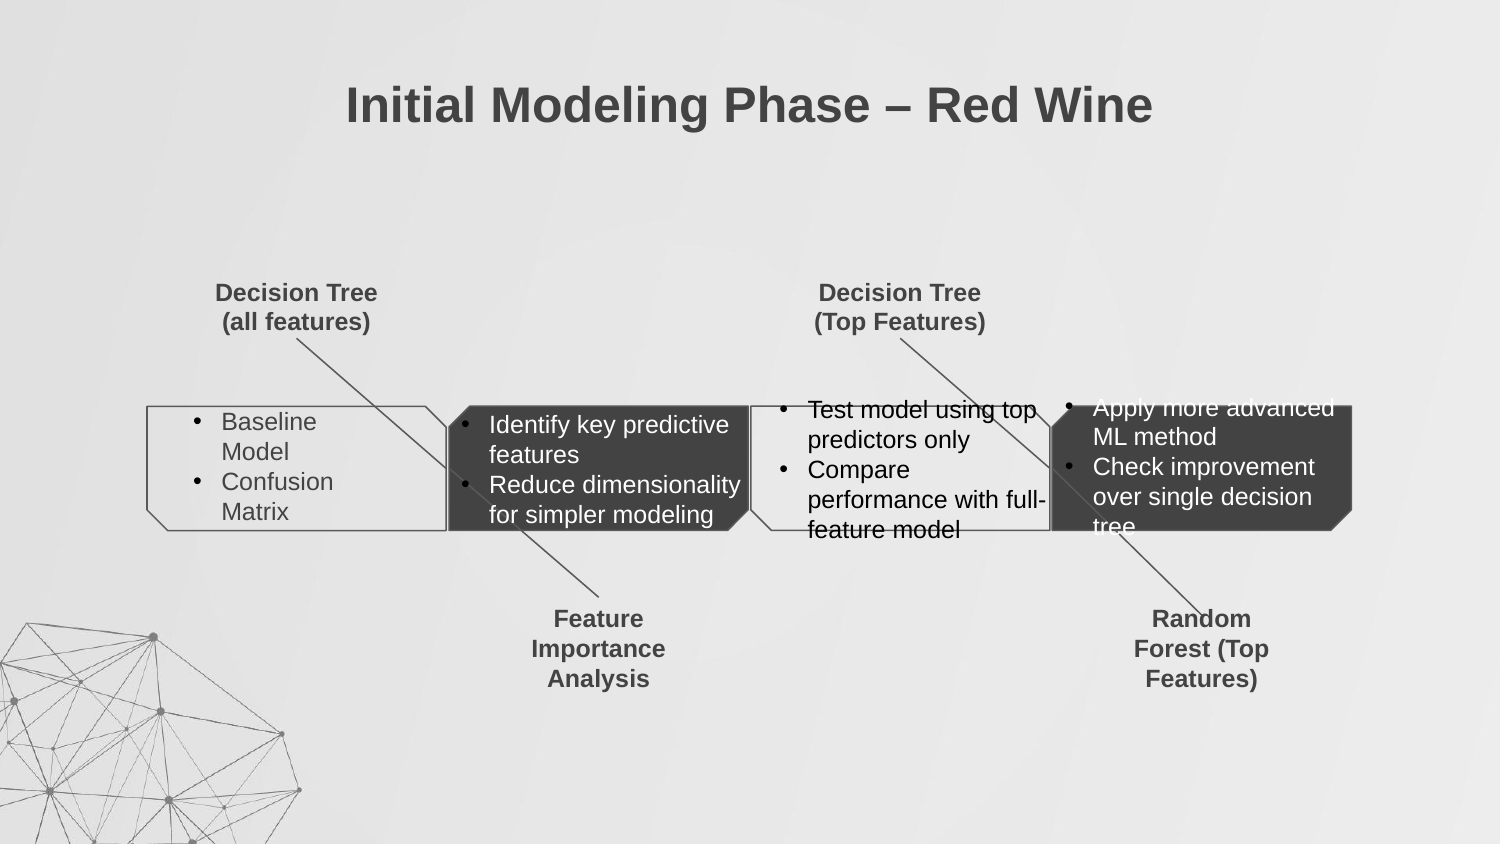

# Initial Modeling Phase – Red Wine
Decision Tree (all features)
Decision Tree (Top Features)

Identify key predictive features
Reduce dimensionality for simpler modeling
Test model using top predictors only
Compare performance with full-feature model
Baseline Model
Confusion Matrix

Apply more advanced ML method
Check improvement over single decision tree

Feature Importance Analysis
Random Forest (Top Features)